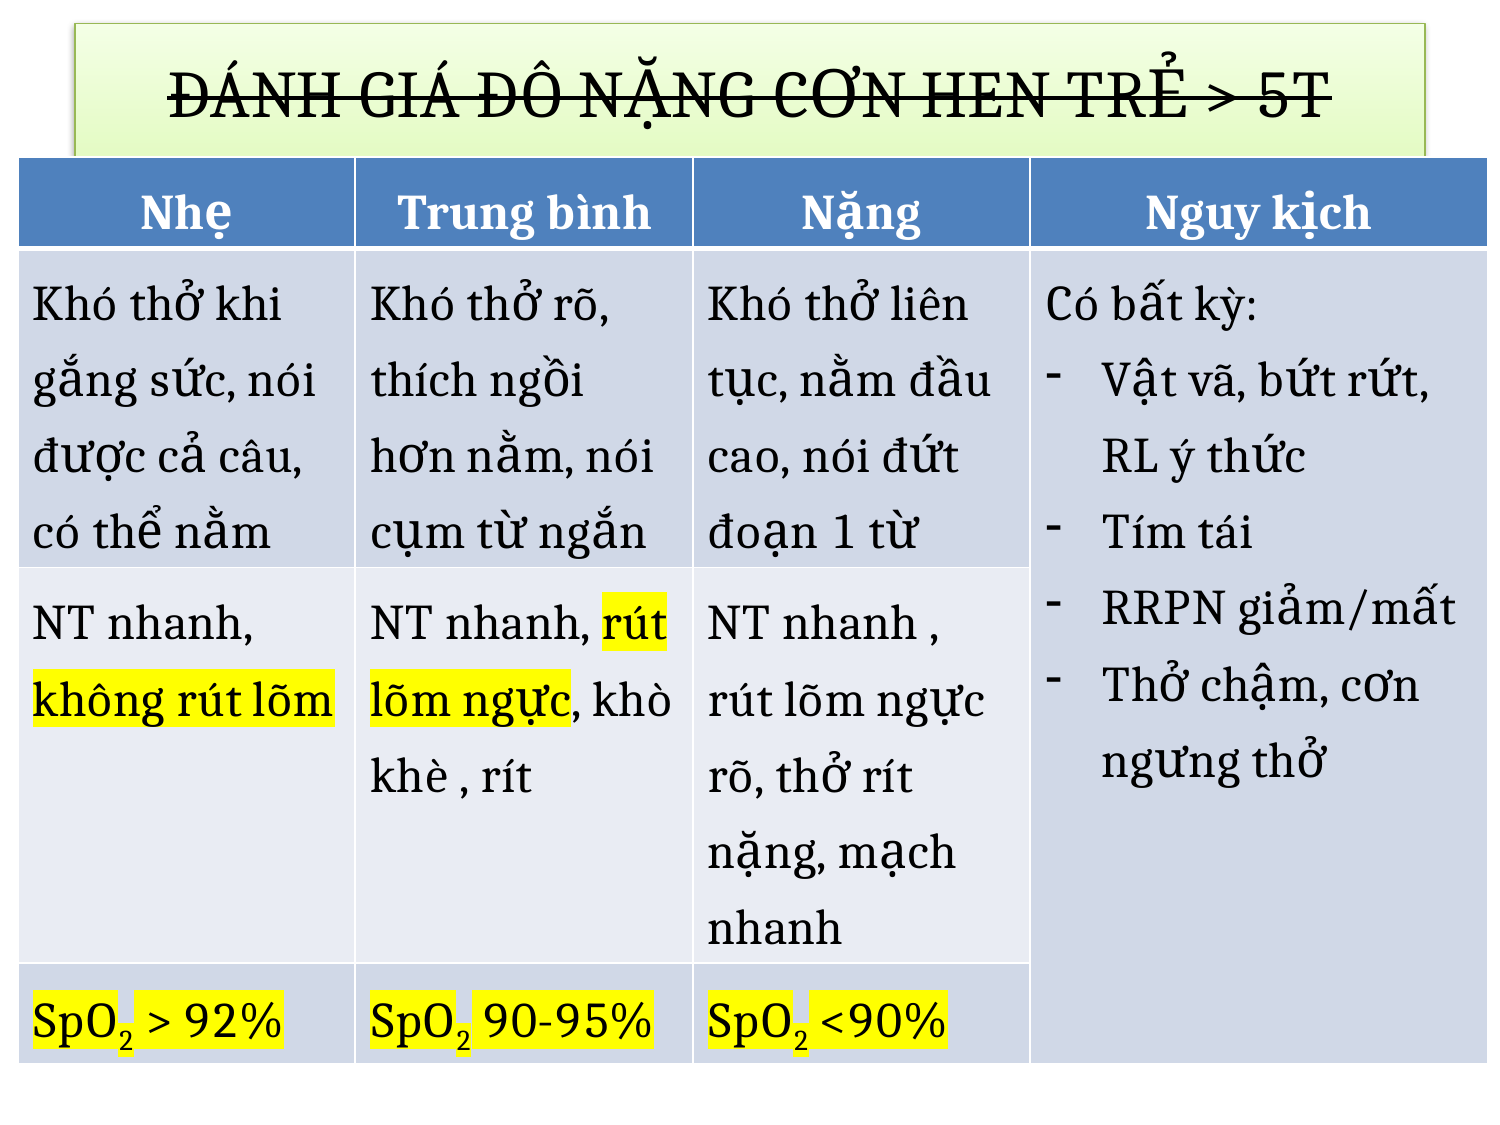

# ĐÁNH GIÁ ĐÔ NẶNG CƠN HEN TRẺ > 5T
| Nhẹ | Trung bình | Nặng | Nguy kịch |
| --- | --- | --- | --- |
| Khó thở khi gắng sức, nói được cả câu, có thể nằm | Khó thở rõ, thích ngồi hơn nằm, nói cụm từ ngắn | Khó thở liên tục, nằm đầu cao, nói đứt đoạn 1 từ | Có bất kỳ: Vật vã, bứt rứt, RL ý thức Tím tái RRPN giảm/mất Thở chậm, cơn ngưng thở |
| NT nhanh, không rút lõm | NT nhanh, rút lõm ngực, khò khè , rít | NT nhanh , rút lõm ngực rõ, thở rít nặng, mạch nhanh |  |
| SpO2 > 92% | SpO2 90-95% | SpO2 <90% |  |